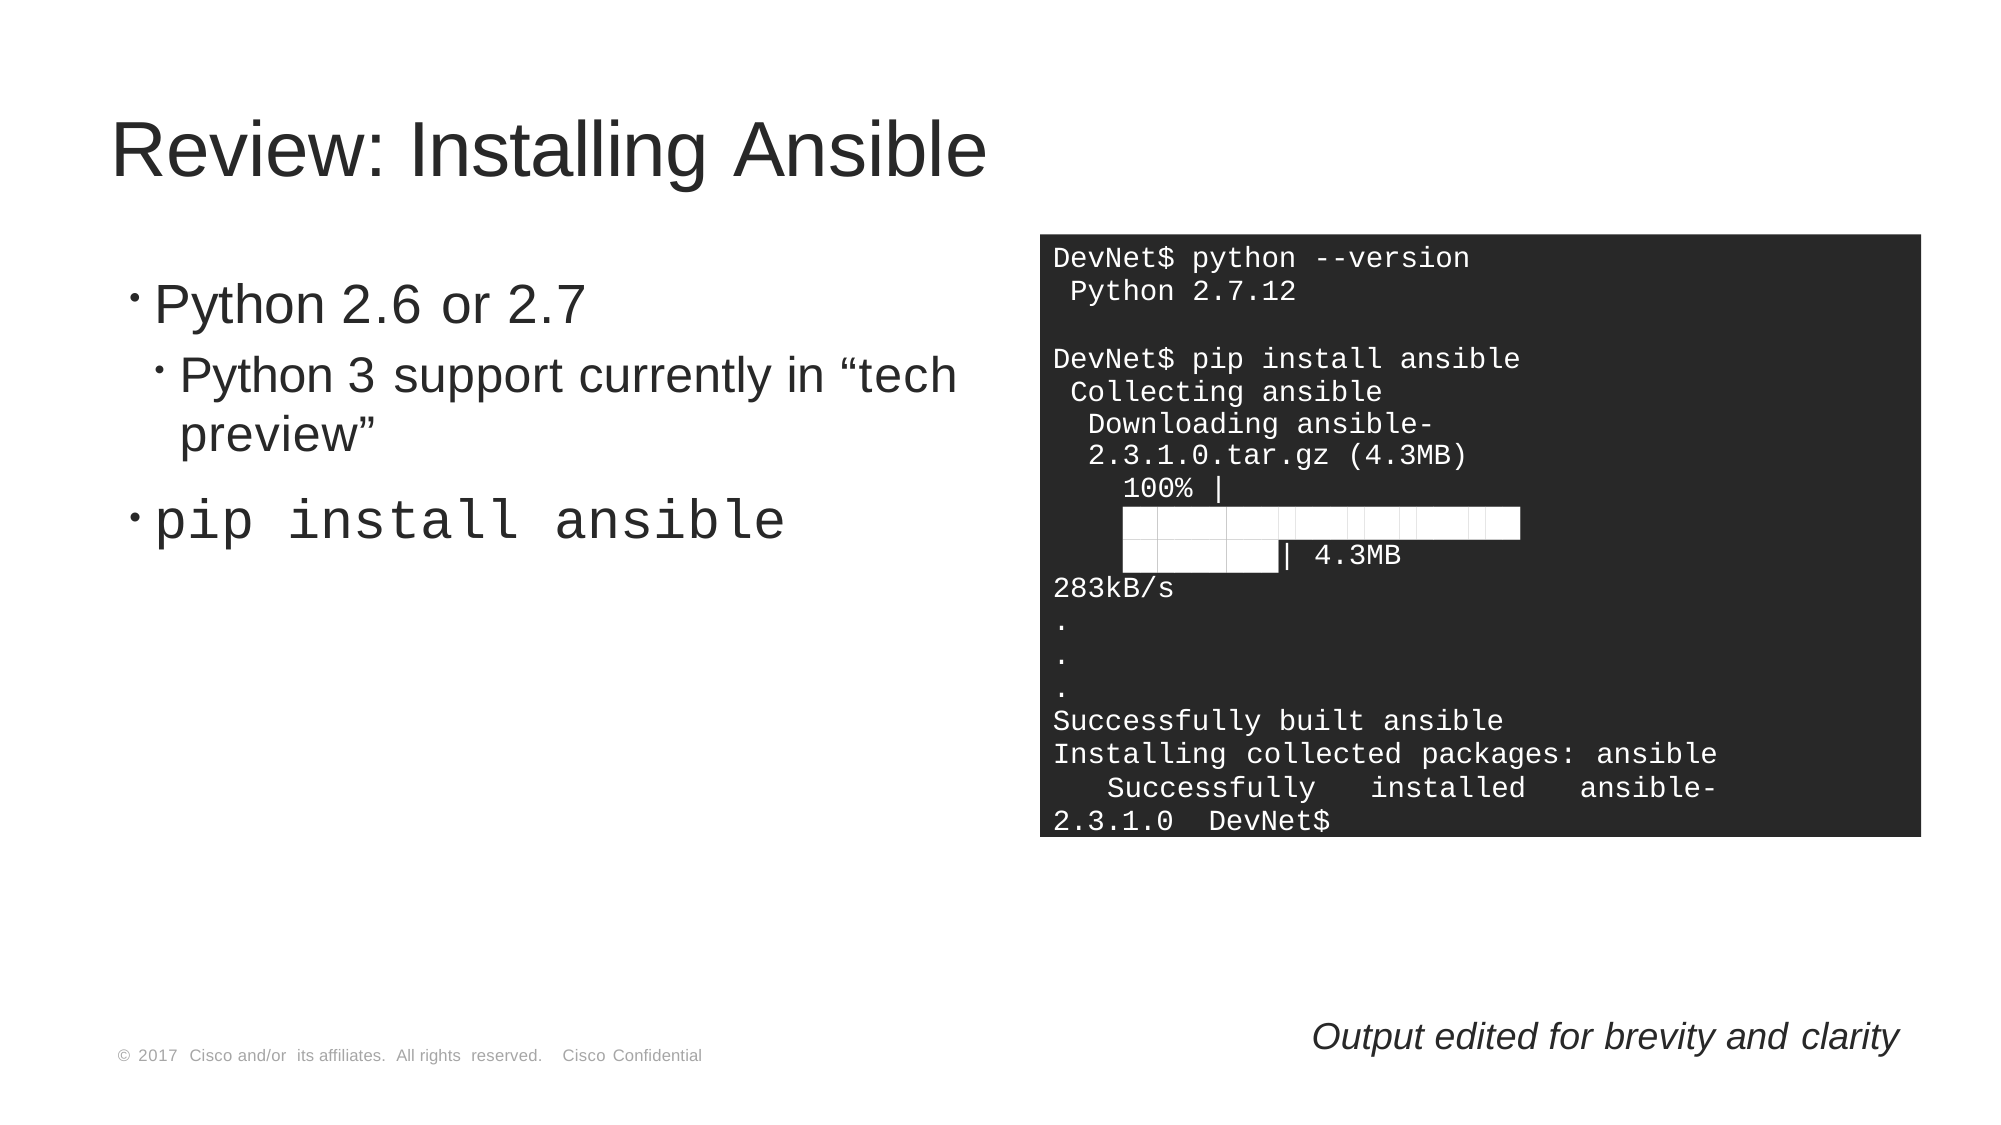

# Review: Installing Ansible
DevNet$ python --version  Python 2.7.12

DevNet$ pip install ansible  Collecting ansible
Downloading ansible-2.3.1.0.tar.gz (4.3MB)
100% |████████████████████████████████| 4.3MB
283kB/s
.
.
.
Successfully built ansible
Installing collected packages: ansible  Successfully installed ansible-2.3.1.0  DevNet$
Python 2.6 or 2.7
Python 3 support currently in “tech
preview”
pip install ansible
Output edited for brevity and clarity
© 2017  Cisco and/or  its affiliates.  All rights  reserved.    Cisco Confidential